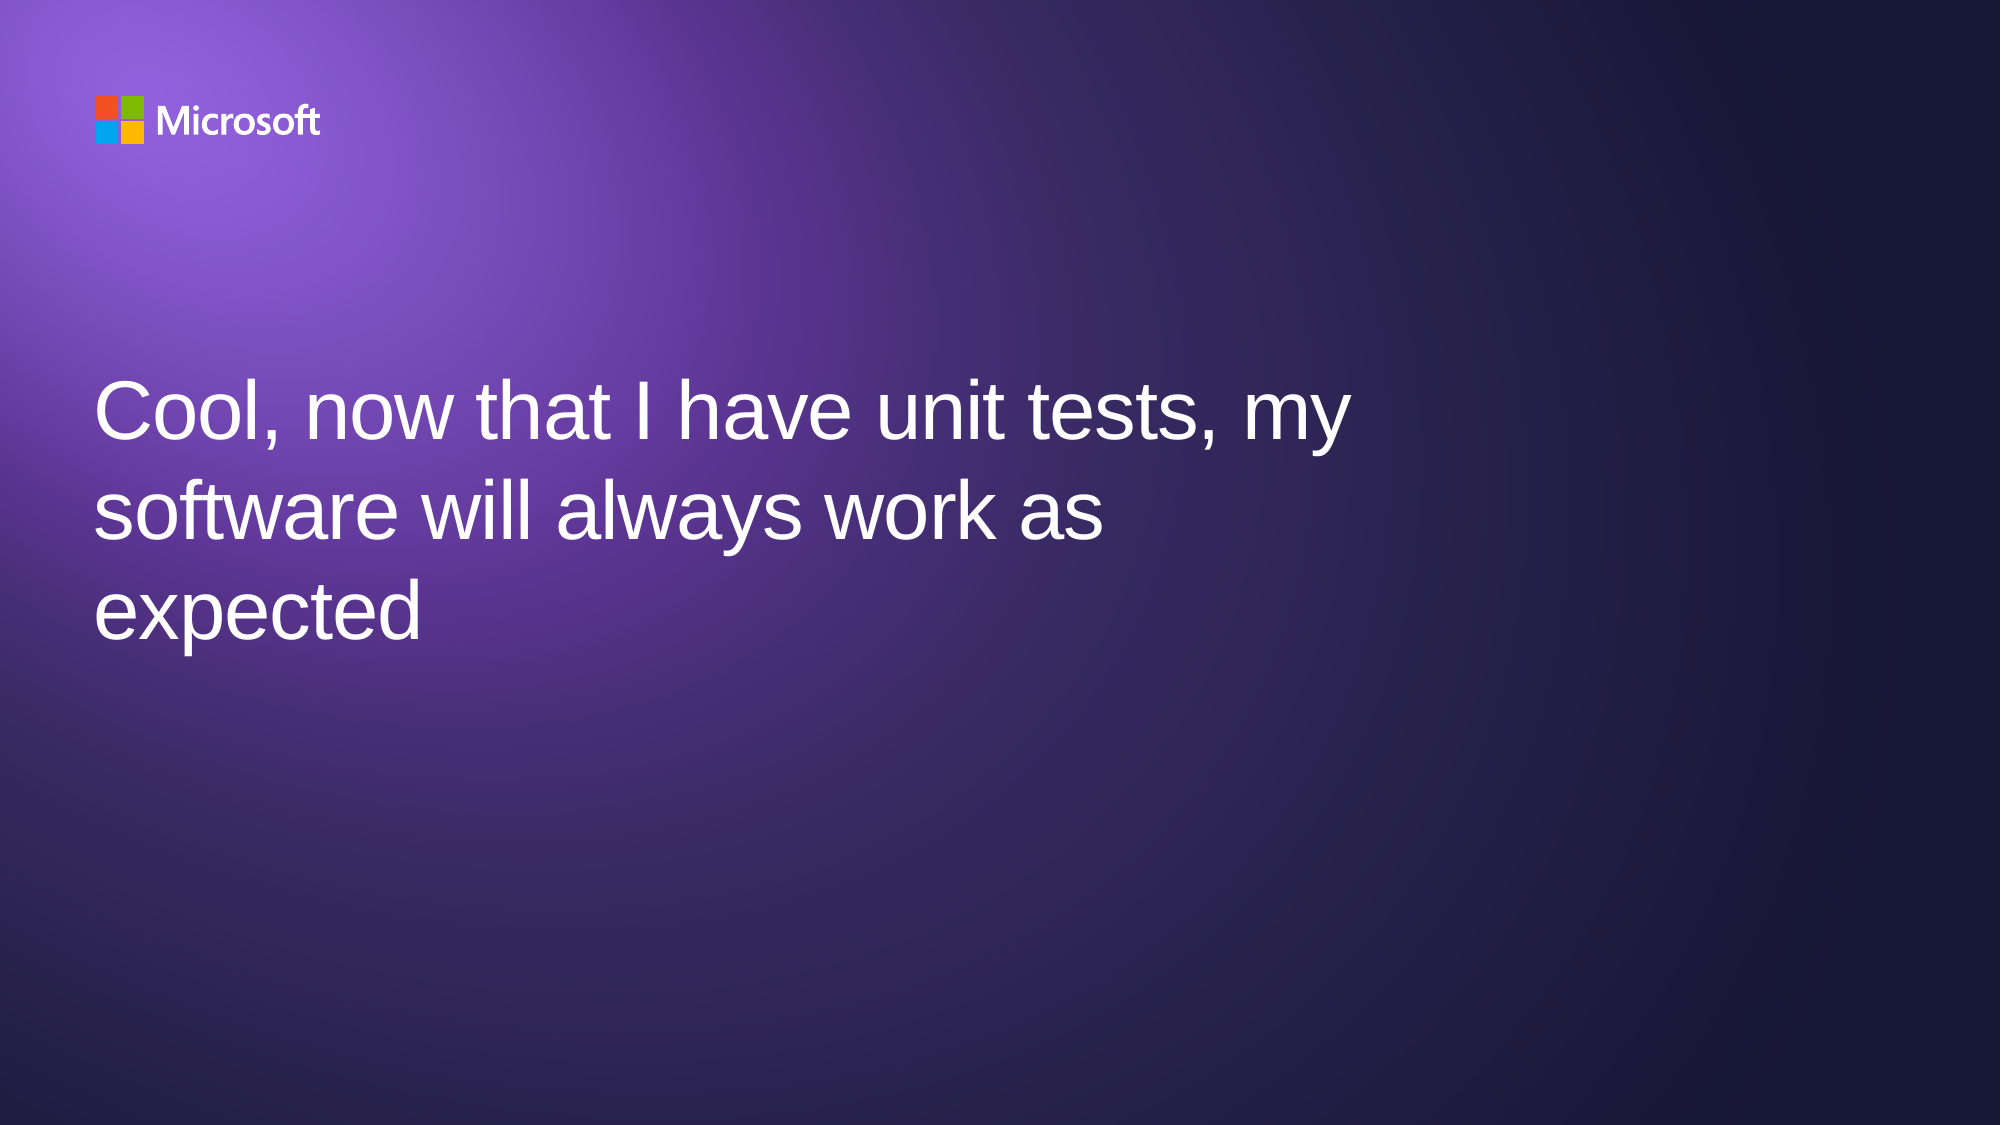

# Cool, now that I have unit tests, my software will always work as expected